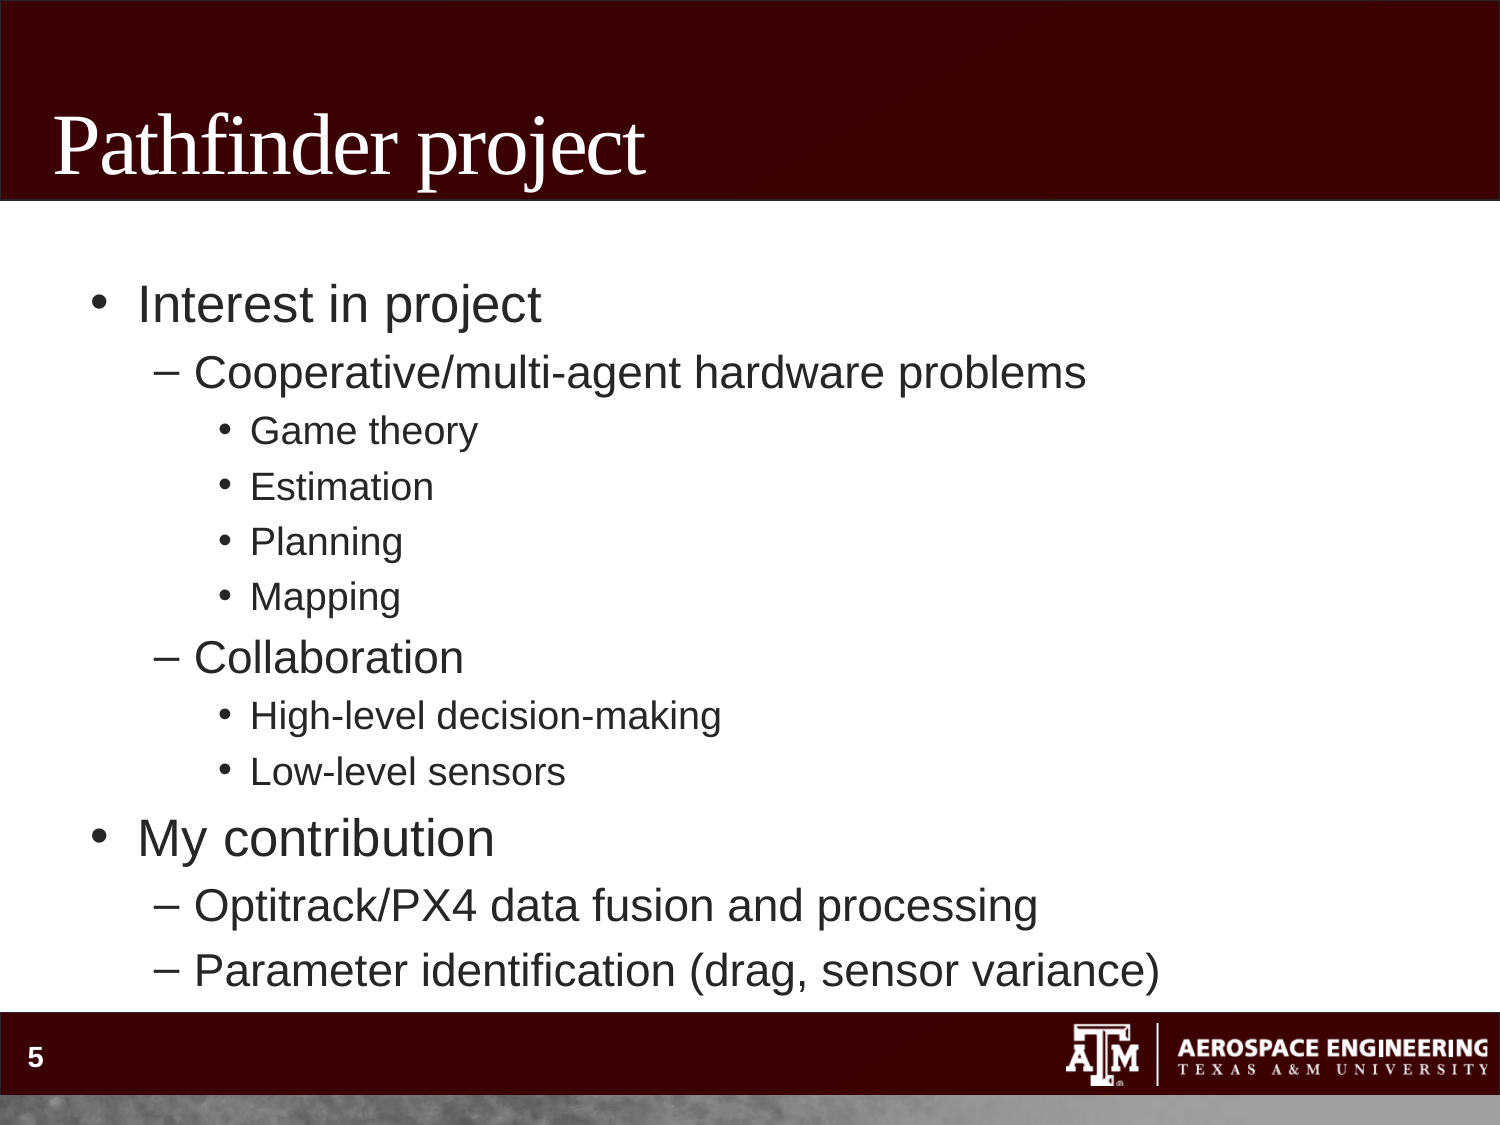

# Pathfinder project
Interest in project
Cooperative/multi-agent hardware problems
Game theory
Estimation
Planning
Mapping
Collaboration
High-level decision-making
Low-level sensors
My contribution
Optitrack/PX4 data fusion and processing
Parameter identification (drag, sensor variance)
5